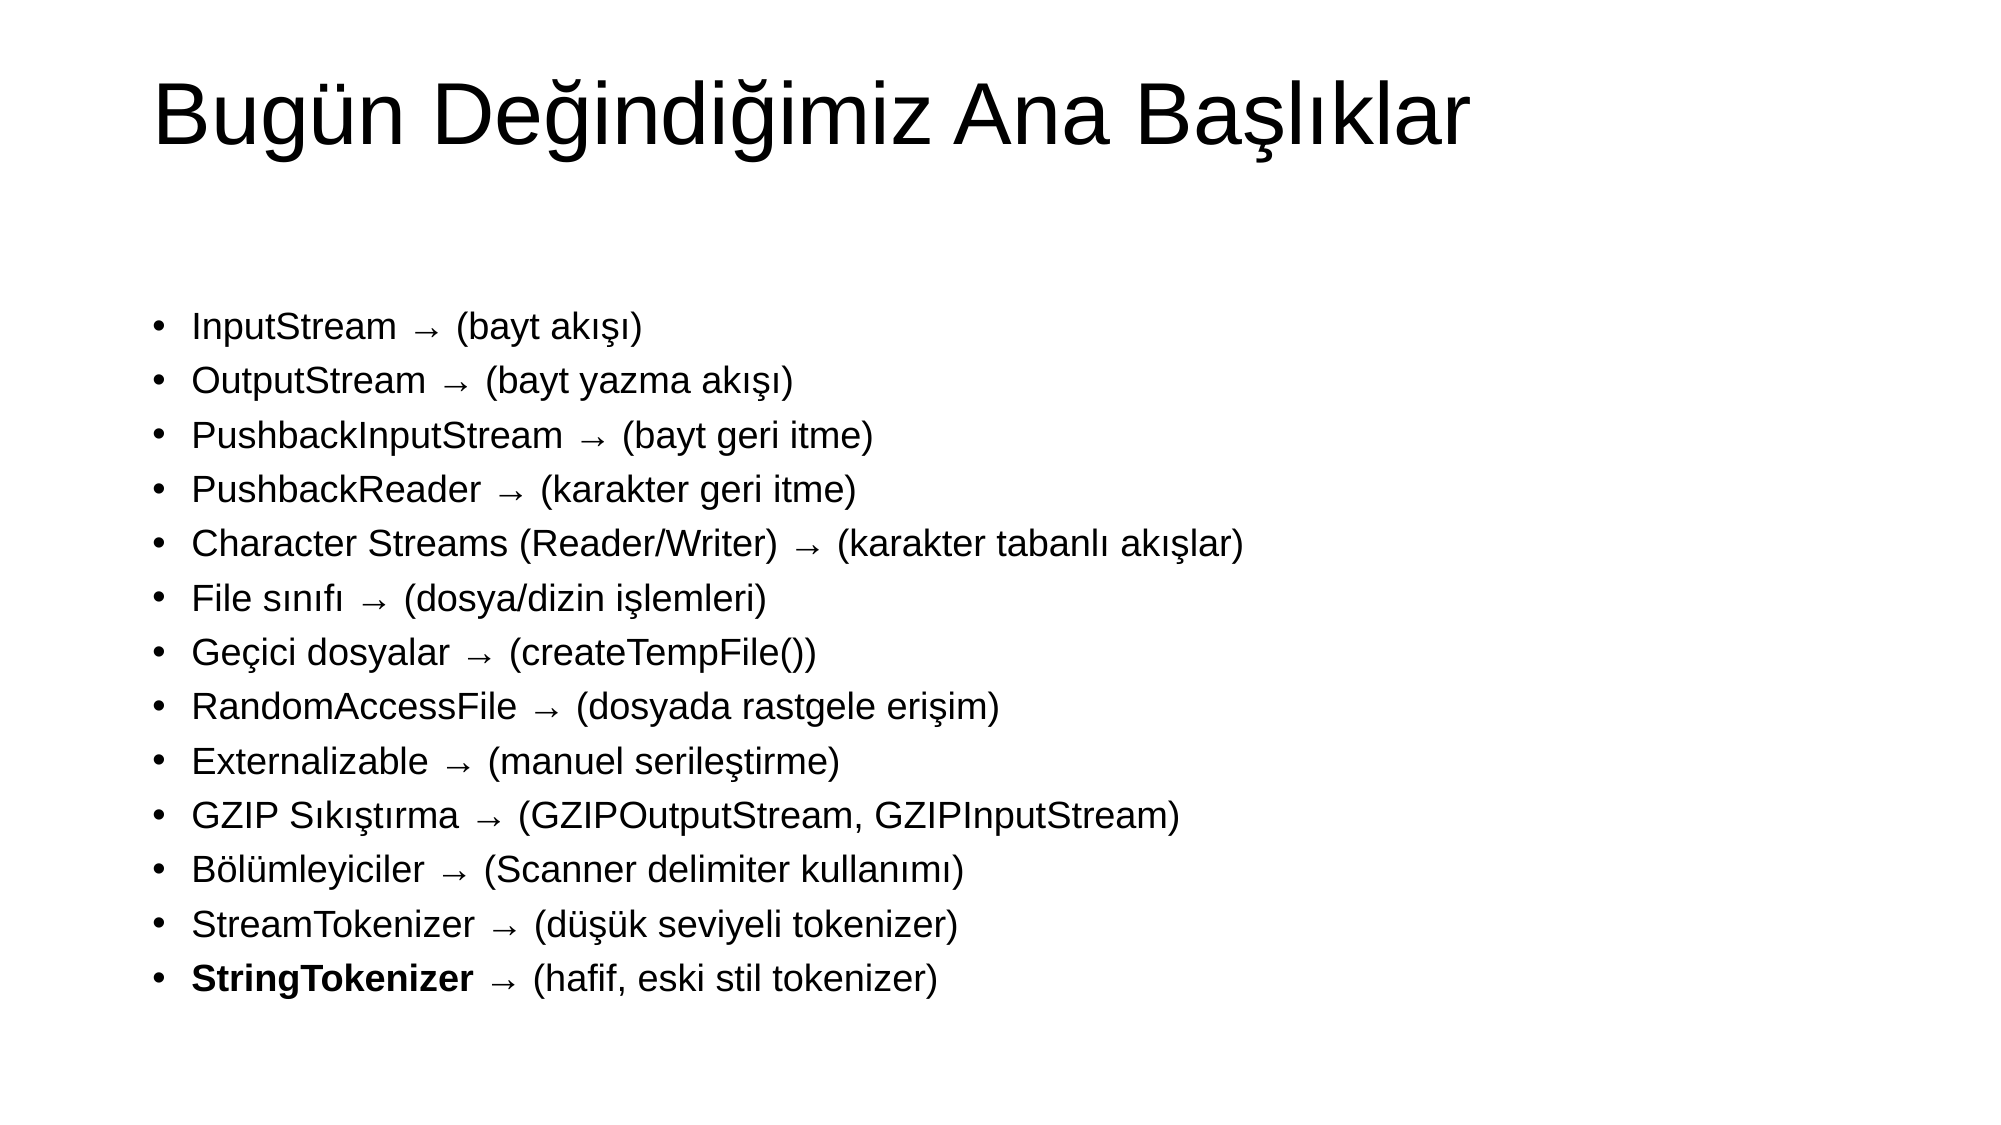

# Bugün Değindiğimiz Ana Başlıklar
InputStream → (bayt akışı)
OutputStream → (bayt yazma akışı)
PushbackInputStream → (bayt geri itme)
PushbackReader → (karakter geri itme)
Character Streams (Reader/Writer) → (karakter tabanlı akışlar)
File sınıfı → (dosya/dizin işlemleri)
Geçici dosyalar → (createTempFile())
RandomAccessFile → (dosyada rastgele erişim)
Externalizable → (manuel serileştirme)
GZIP Sıkıştırma → (GZIPOutputStream, GZIPInputStream)
Bölümleyiciler → (Scanner delimiter kullanımı)
StreamTokenizer → (düşük seviyeli tokenizer)
StringTokenizer → (hafif, eski stil tokenizer)